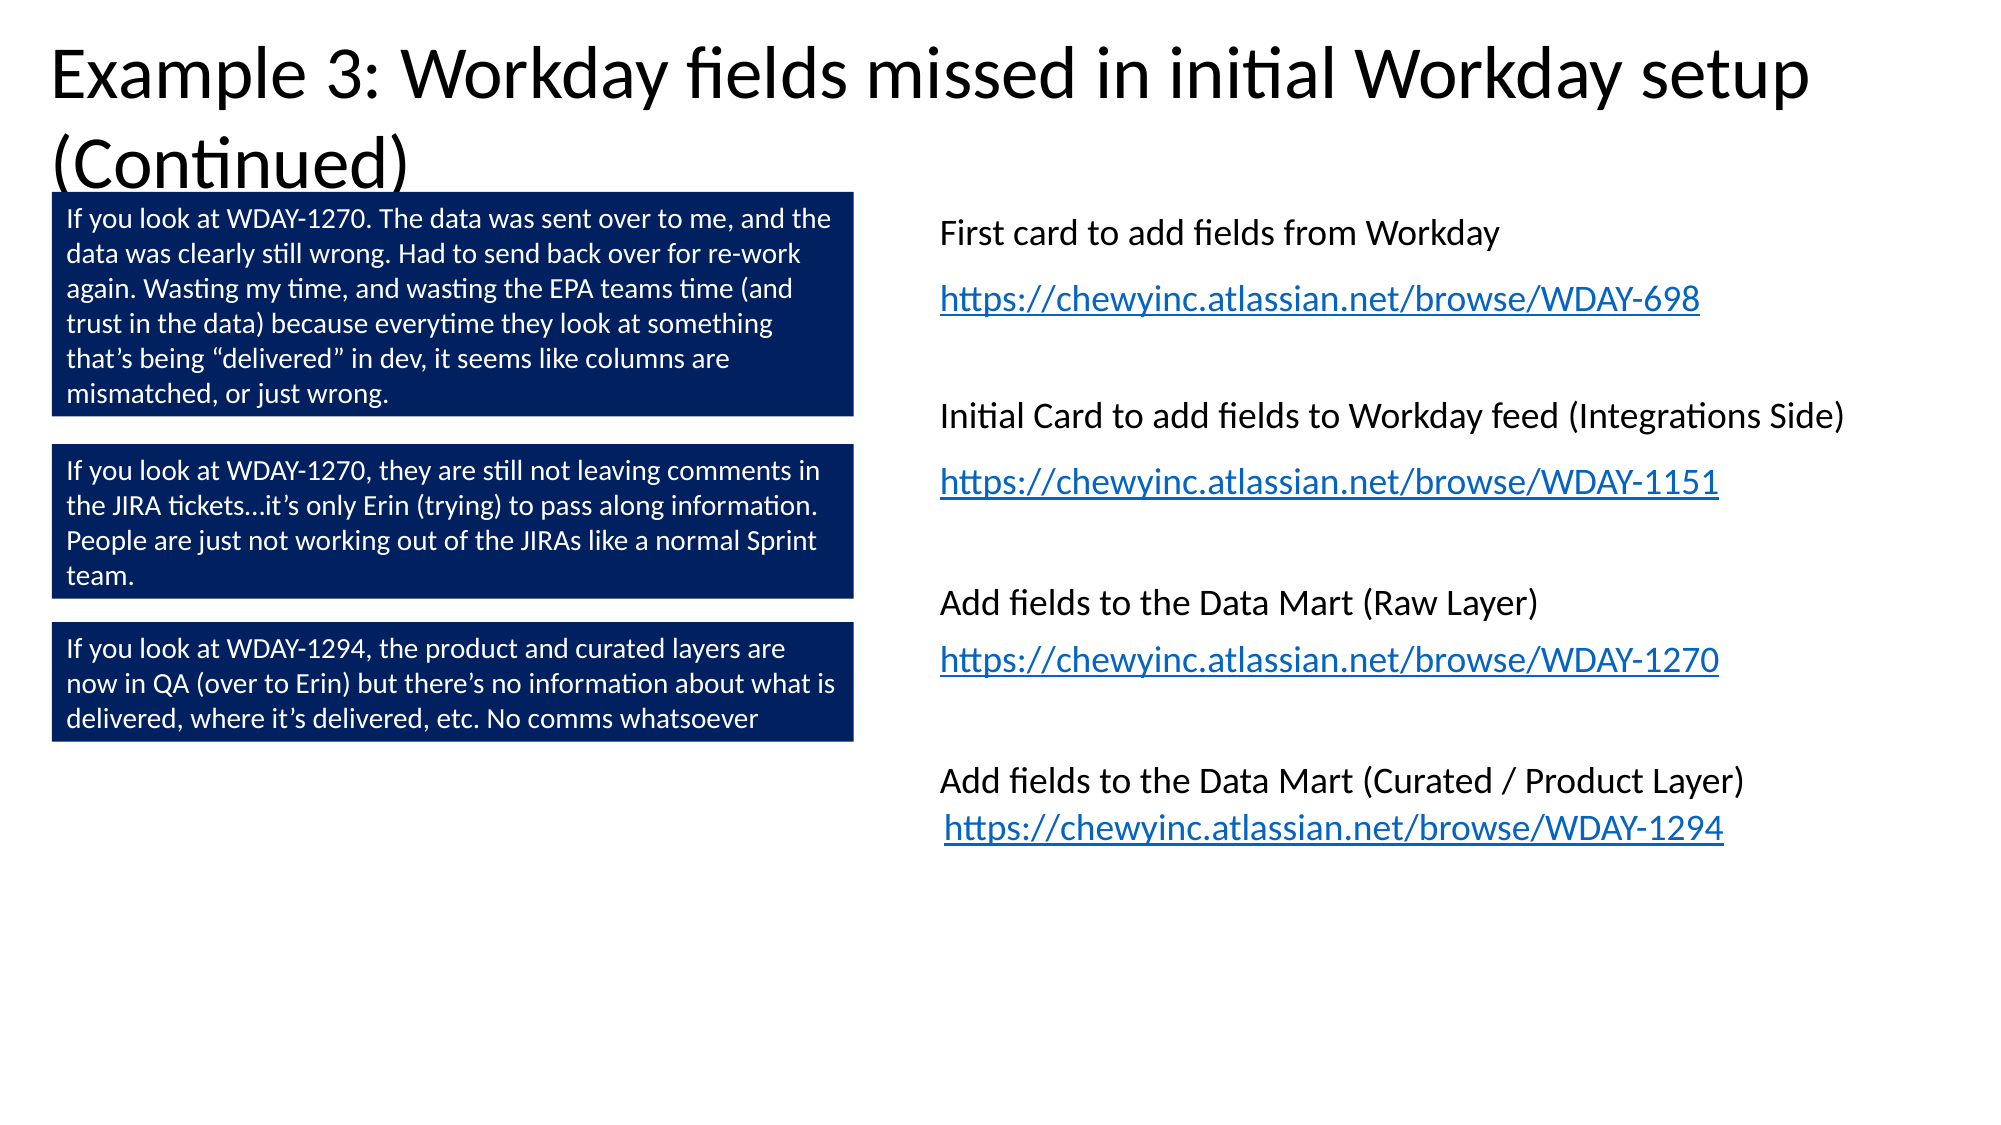

Example 3: Workday fields missed in initial Workday setup (Continued)
If you look at WDAY-1270. The data was sent over to me, and the data was clearly still wrong. Had to send back over for re-work again. Wasting my time, and wasting the EPA teams time (and trust in the data) because everytime they look at something that’s being “delivered” in dev, it seems like columns are mismatched, or just wrong.
First card to add fields from Workday
https://chewyinc.atlassian.net/browse/WDAY-698
Initial Card to add fields to Workday feed (Integrations Side)
If you look at WDAY-1270, they are still not leaving comments in the JIRA tickets…it’s only Erin (trying) to pass along information. People are just not working out of the JIRAs like a normal Sprint team.
https://chewyinc.atlassian.net/browse/WDAY-1151
Add fields to the Data Mart (Raw Layer)
If you look at WDAY-1294, the product and curated layers are now in QA (over to Erin) but there’s no information about what is delivered, where it’s delivered, etc. No comms whatsoever
https://chewyinc.atlassian.net/browse/WDAY-1270
Add fields to the Data Mart (Curated / Product Layer)
https://chewyinc.atlassian.net/browse/WDAY-1294